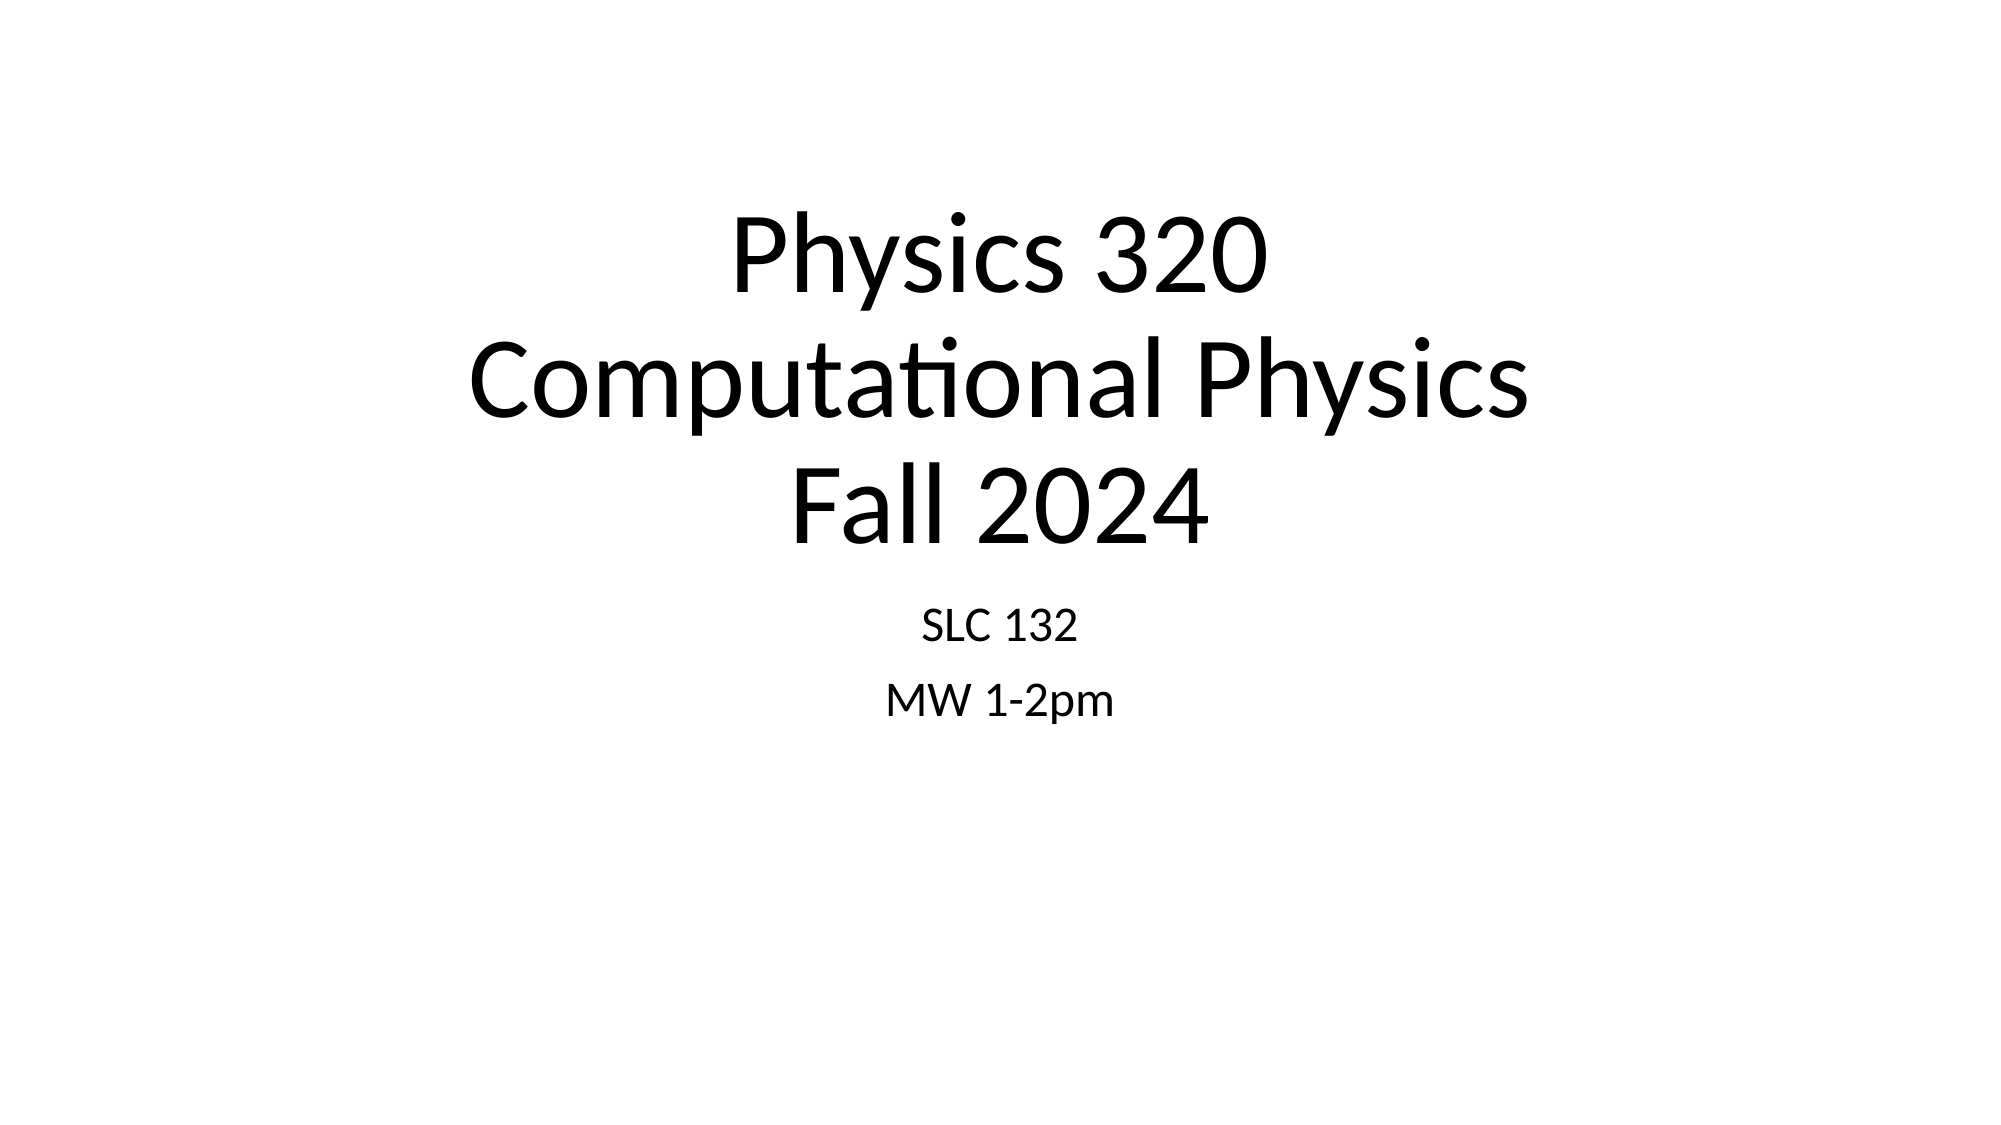

# Physics 320 Computational Physics Fall 2024
SLC 132
MW 1-2pm